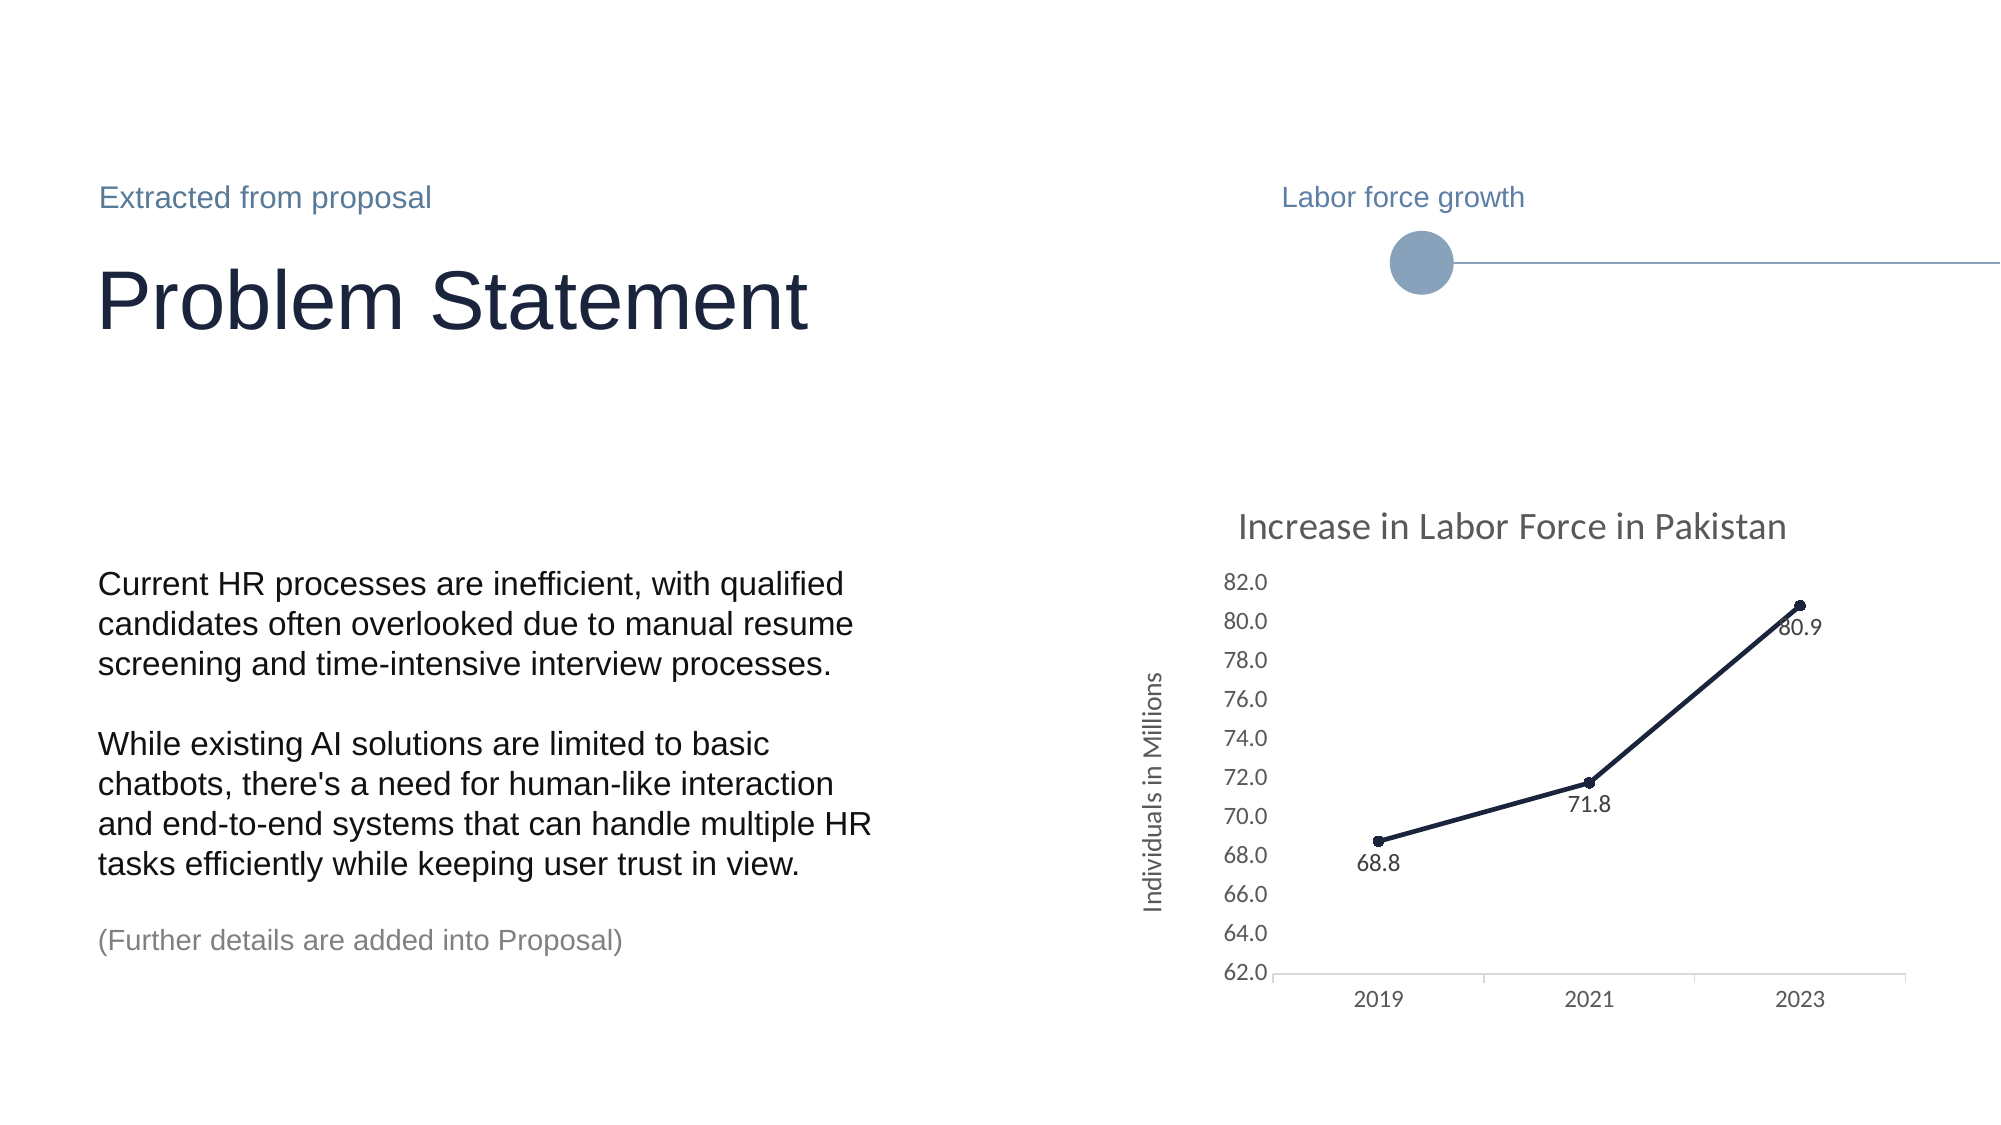

Extracted from proposal
Labor force growth
Problem Statement

### Chart: Increase in Labor Force in Pakistan

| Category | Labor Force |
|---|---|
| 2019 | 68.8 |
| 2021 | 71.8 |
| 2023 | 80.9 |
Current HR processes are inefficient, with qualified candidates often overlooked due to manual resume screening and time-intensive interview processes.

While existing AI solutions are limited to basic chatbots, there's a need for human-like interaction and end-to-end systems that can handle multiple HR tasks efficiently while keeping user trust in view.
(Further details are added into Proposal)